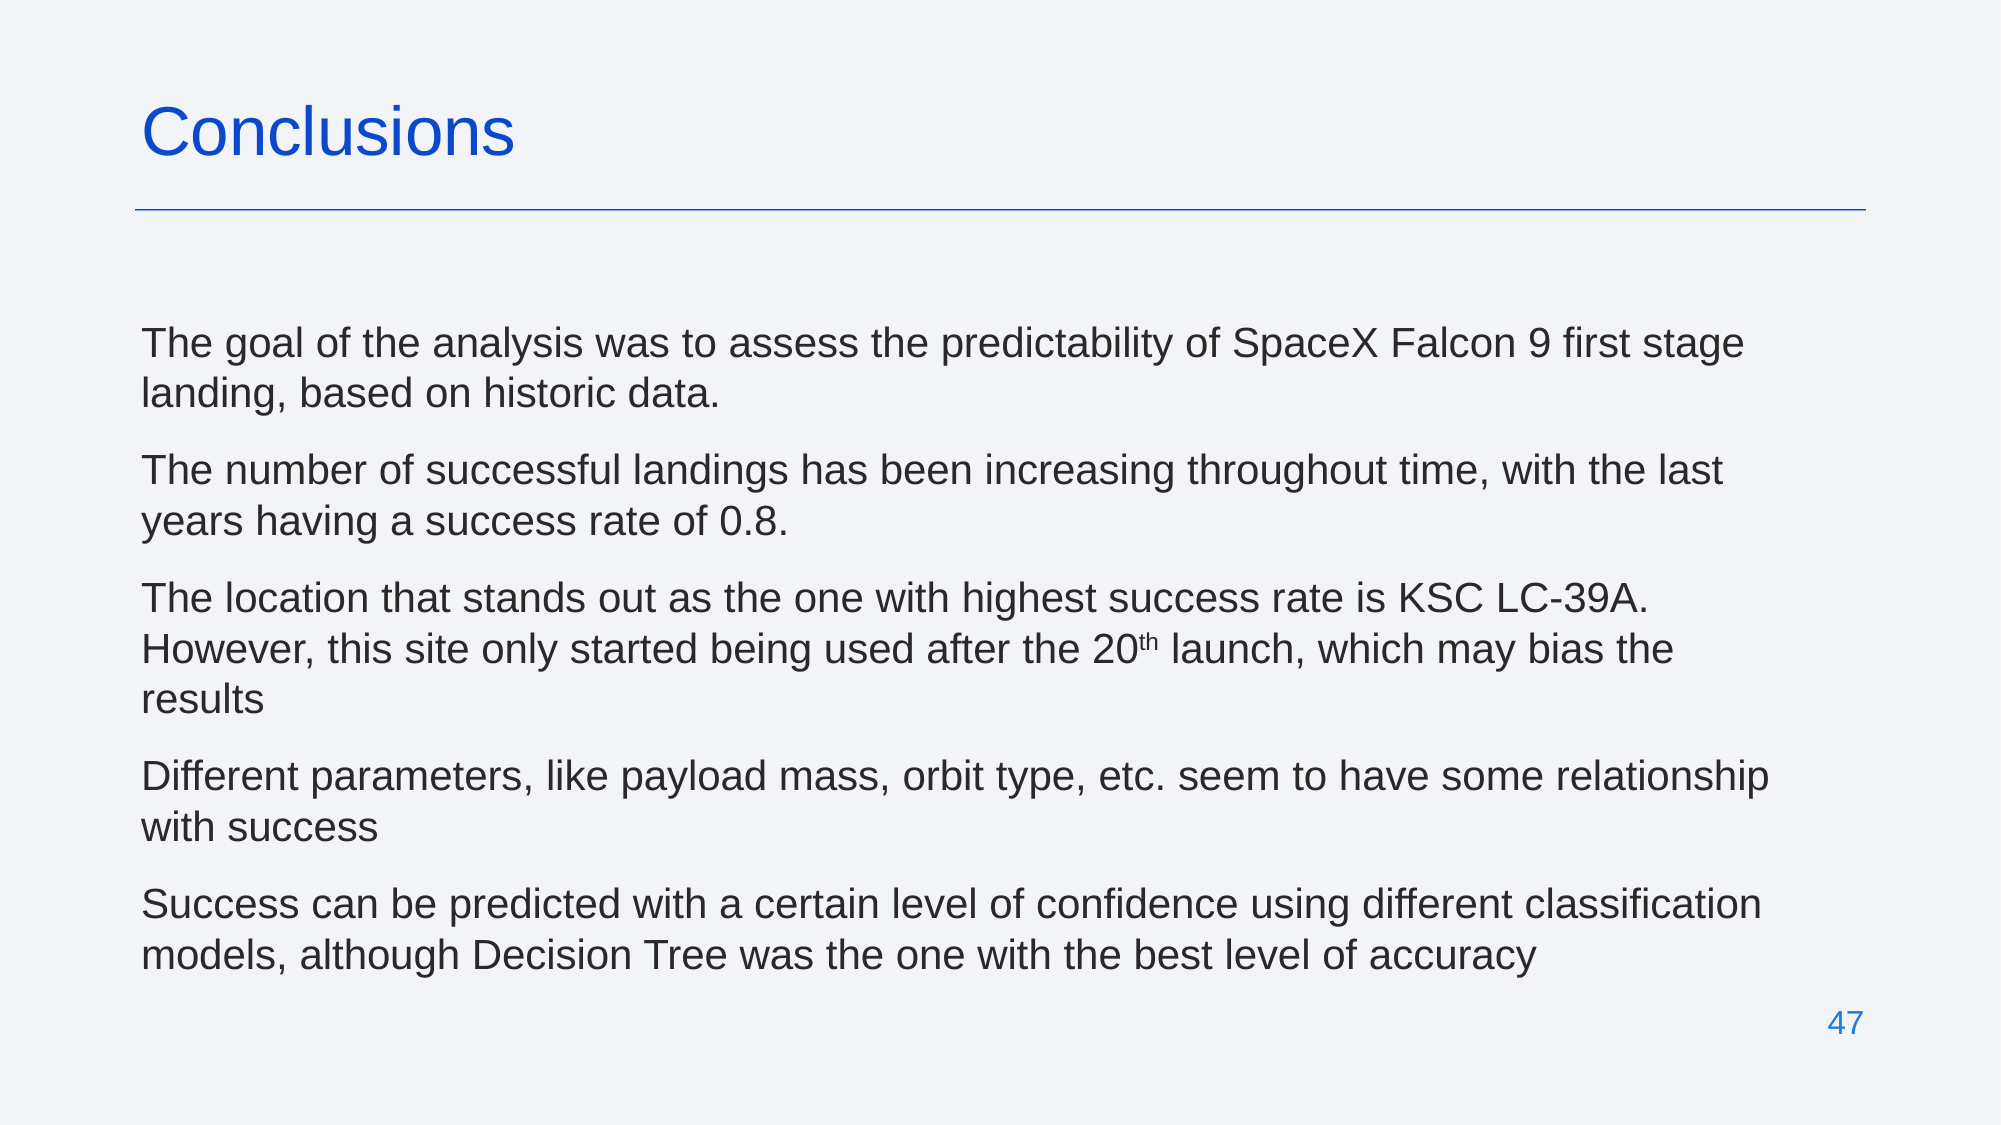

Conclusions
The goal of the analysis was to assess the predictability of SpaceX Falcon 9 first stage landing, based on historic data.
The number of successful landings has been increasing throughout time, with the last years having a success rate of 0.8.
The location that stands out as the one with highest success rate is KSC LC-39A. However, this site only started being used after the 20th launch, which may bias the results
Different parameters, like payload mass, orbit type, etc. seem to have some relationship with success
Success can be predicted with a certain level of confidence using different classification models, although Decision Tree was the one with the best level of accuracy

47